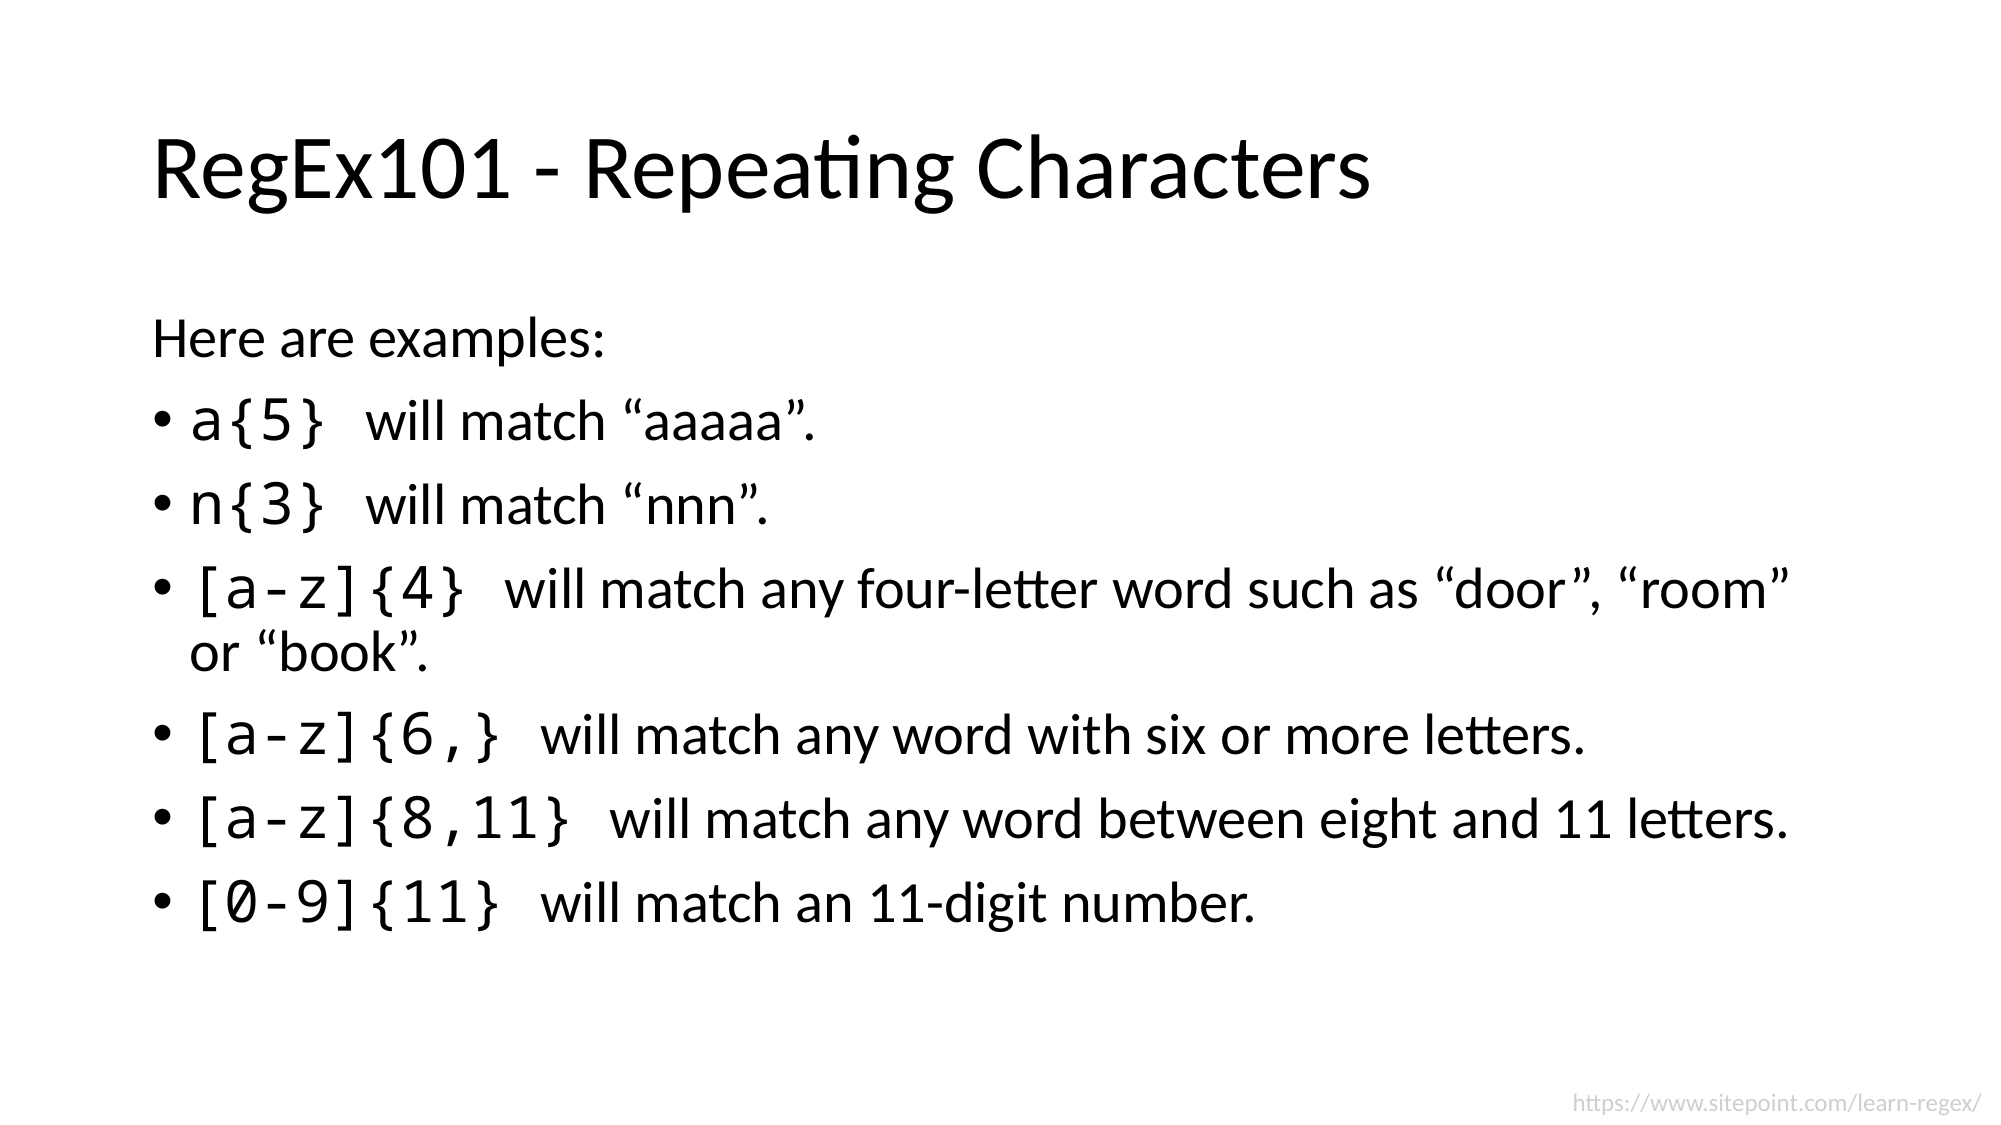

# RegEx101 - Repeating Characters
Here are examples:
a{5} will match “aaaaa”.
n{3} will match “nnn”.
[a-z]{4} will match any four-letter word such as “door”, “room” or “book”.
[a-z]{6,} will match any word with six or more letters.
[a-z]{8,11} will match any word between eight and 11 letters.
[0-9]{11} will match an 11-digit number.

https://www.sitepoint.com/learn-regex/